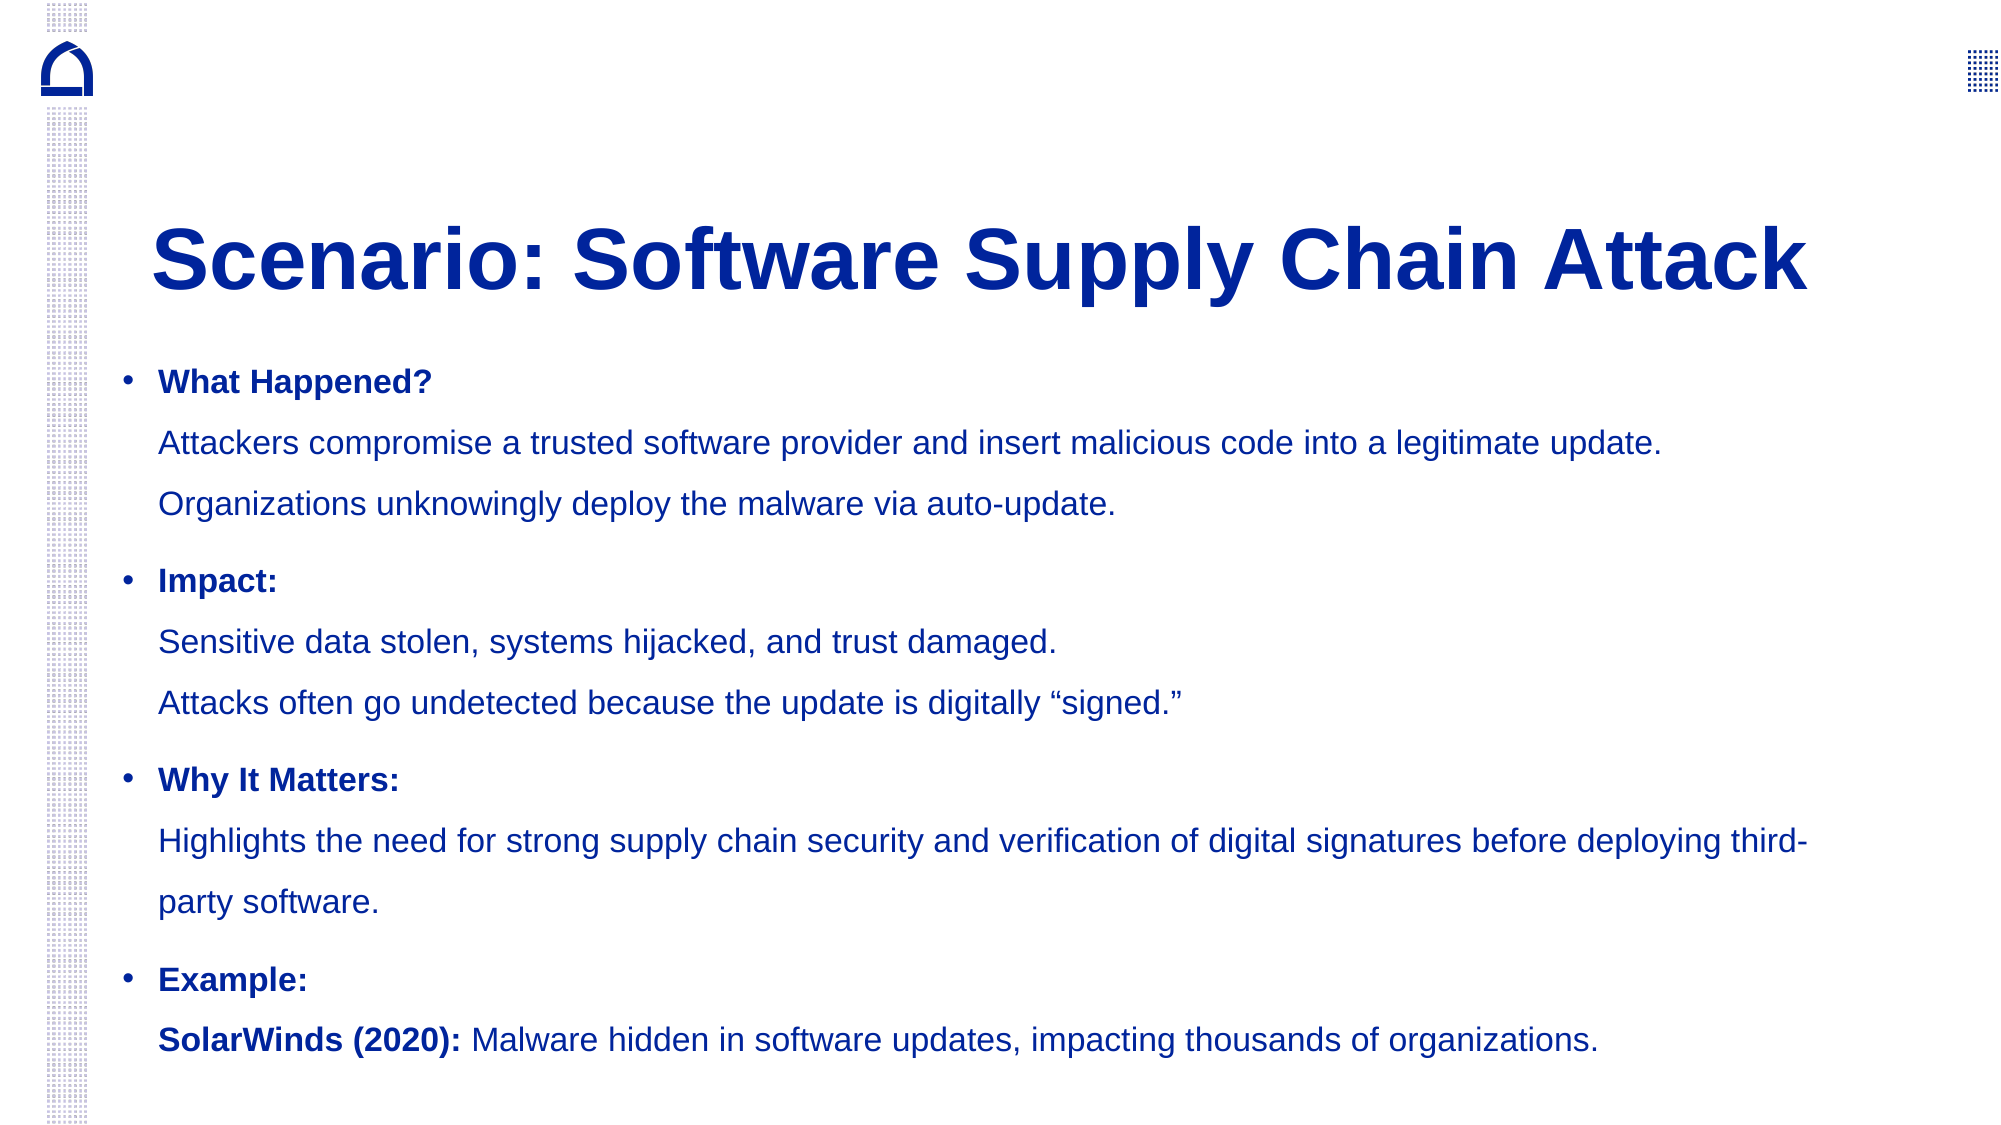

# Scenario: Software Supply Chain Attack
What Happened?
Attackers compromise a trusted software provider and insert malicious code into a legitimate update.
Organizations unknowingly deploy the malware via auto-update.
Impact:
Sensitive data stolen, systems hijacked, and trust damaged.
Attacks often go undetected because the update is digitally “signed.”
Why It Matters:
Highlights the need for strong supply chain security and verification of digital signatures before deploying third-party software.
Example:
SolarWinds (2020): Malware hidden in software updates, impacting thousands of organizations.